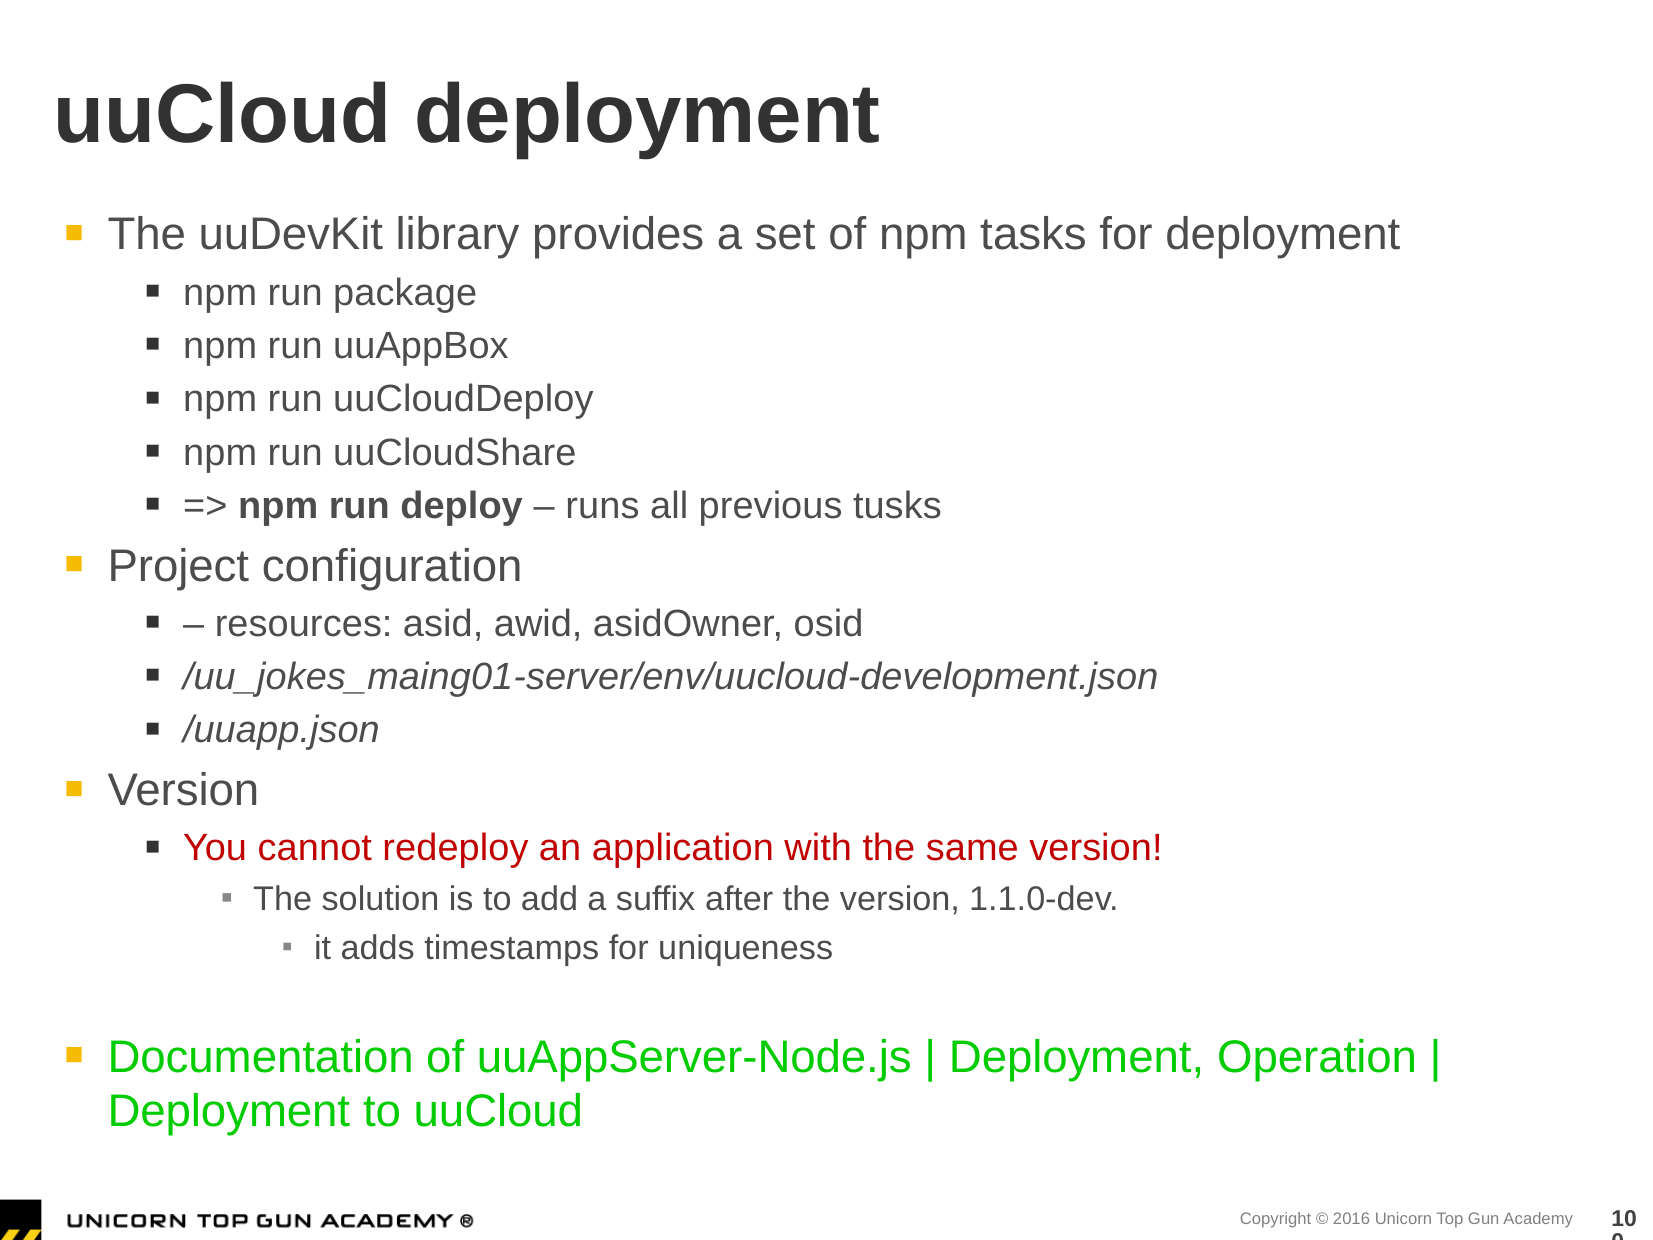

# uuCloud deployment
The uuDevKit library provides a set of npm tasks for deployment
npm run package
npm run uuAppBox
npm run uuCloudDeploy
npm run uuCloudShare
=> npm run deploy – runs all previous tusks
Project configuration
– resources: asid, awid, asidOwner, osid
/uu_jokes_maing01-server/env/uucloud-development.json
/uuapp.json
Version
You cannot redeploy an application with the same version!
The solution is to add a suffix after the version, 1.1.0-dev.
it adds timestamps for uniqueness

Documentation of uuAppServer-Node.js | Deployment, Operation | Deployment to uuCloud
100
Copyright © 2016 Unicorn Top Gun Academy